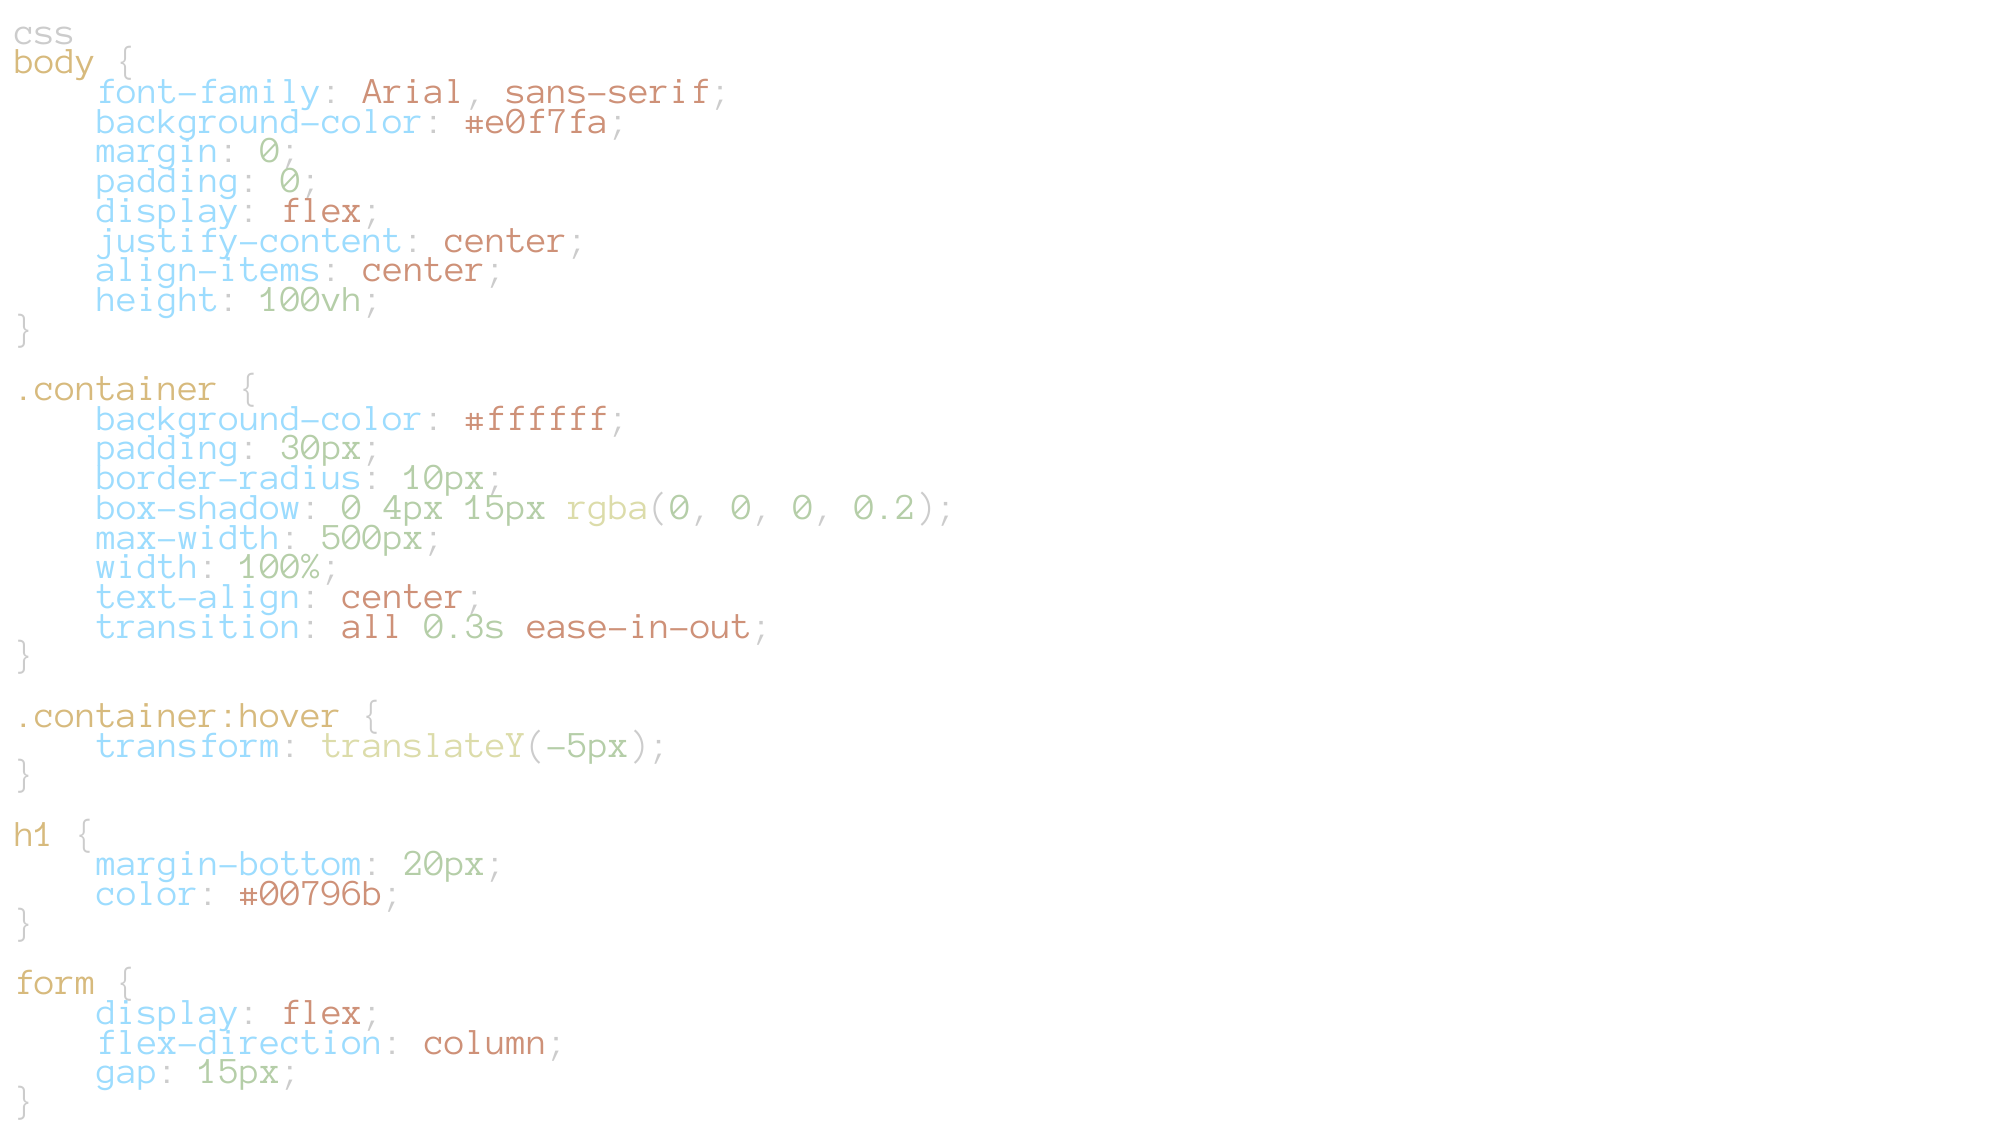

css
body {
    font-family: Arial, sans-serif;
    background-color: #e0f7fa;
    margin: 0;
    padding: 0;
    display: flex;
    justify-content: center;
    align-items: center;
    height: 100vh;
}
.container {
    background-color: #ffffff;
    padding: 30px;
    border-radius: 10px;
    box-shadow: 0 4px 15px rgba(0, 0, 0, 0.2);
    max-width: 500px;
    width: 100%;
    text-align: center;
    transition: all 0.3s ease-in-out;
}
.container:hover {
    transform: translateY(-5px);
}
h1 {
    margin-bottom: 20px;
    color: #00796b;
}
form {
    display: flex;
    flex-direction: column;
    gap: 15px;
}